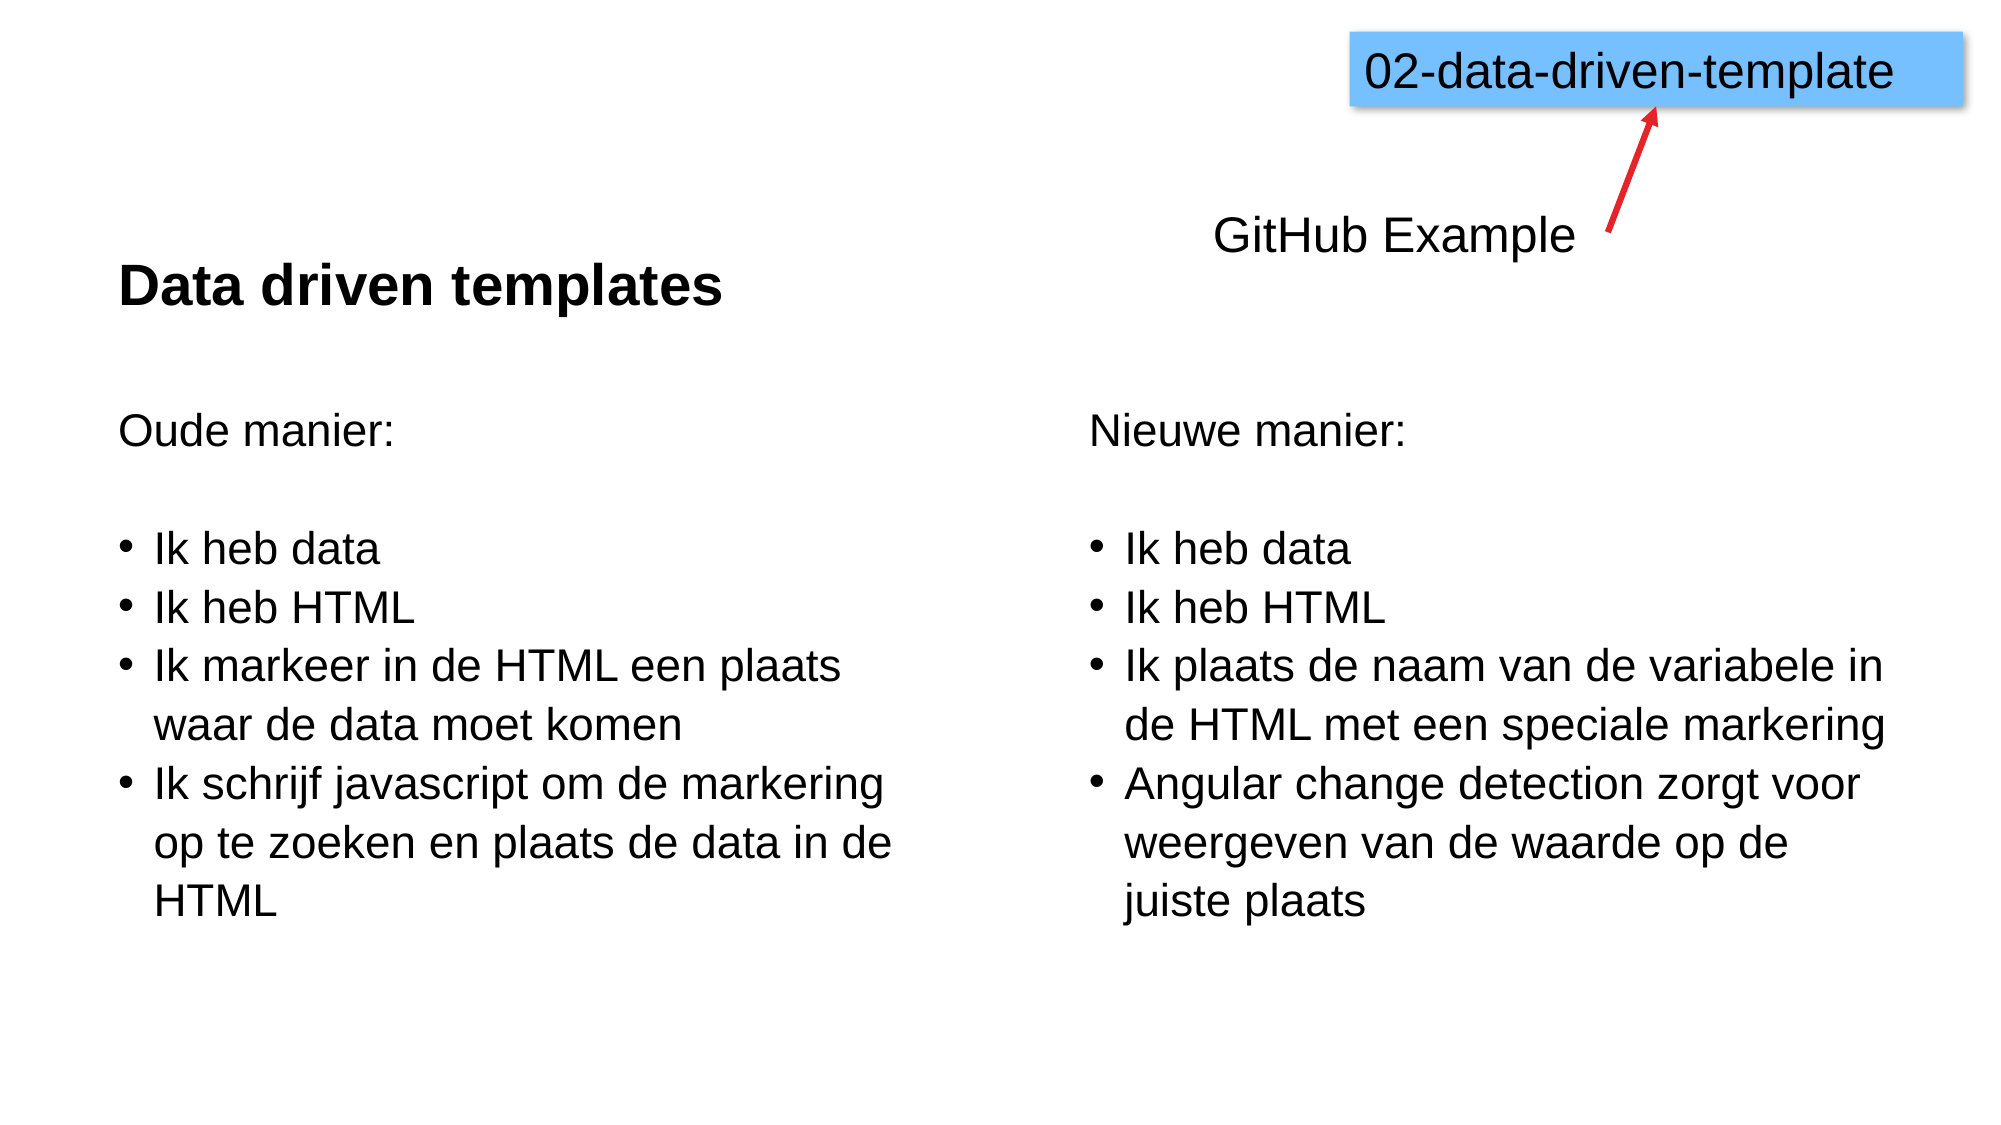

02-data-driven-template
# Data driven templates
GitHub Example
Nieuwe manier:

Ik heb data
Ik heb HTML
Ik plaats de naam van de variabele in de HTML met een speciale markering
Angular change detection zorgt voor weergeven van de waarde op de juiste plaats
Oude manier:

Ik heb data
Ik heb HTML
Ik markeer in de HTML een plaats waar de data moet komen
Ik schrijf javascript om de markering op te zoeken en plaats de data in de HTML